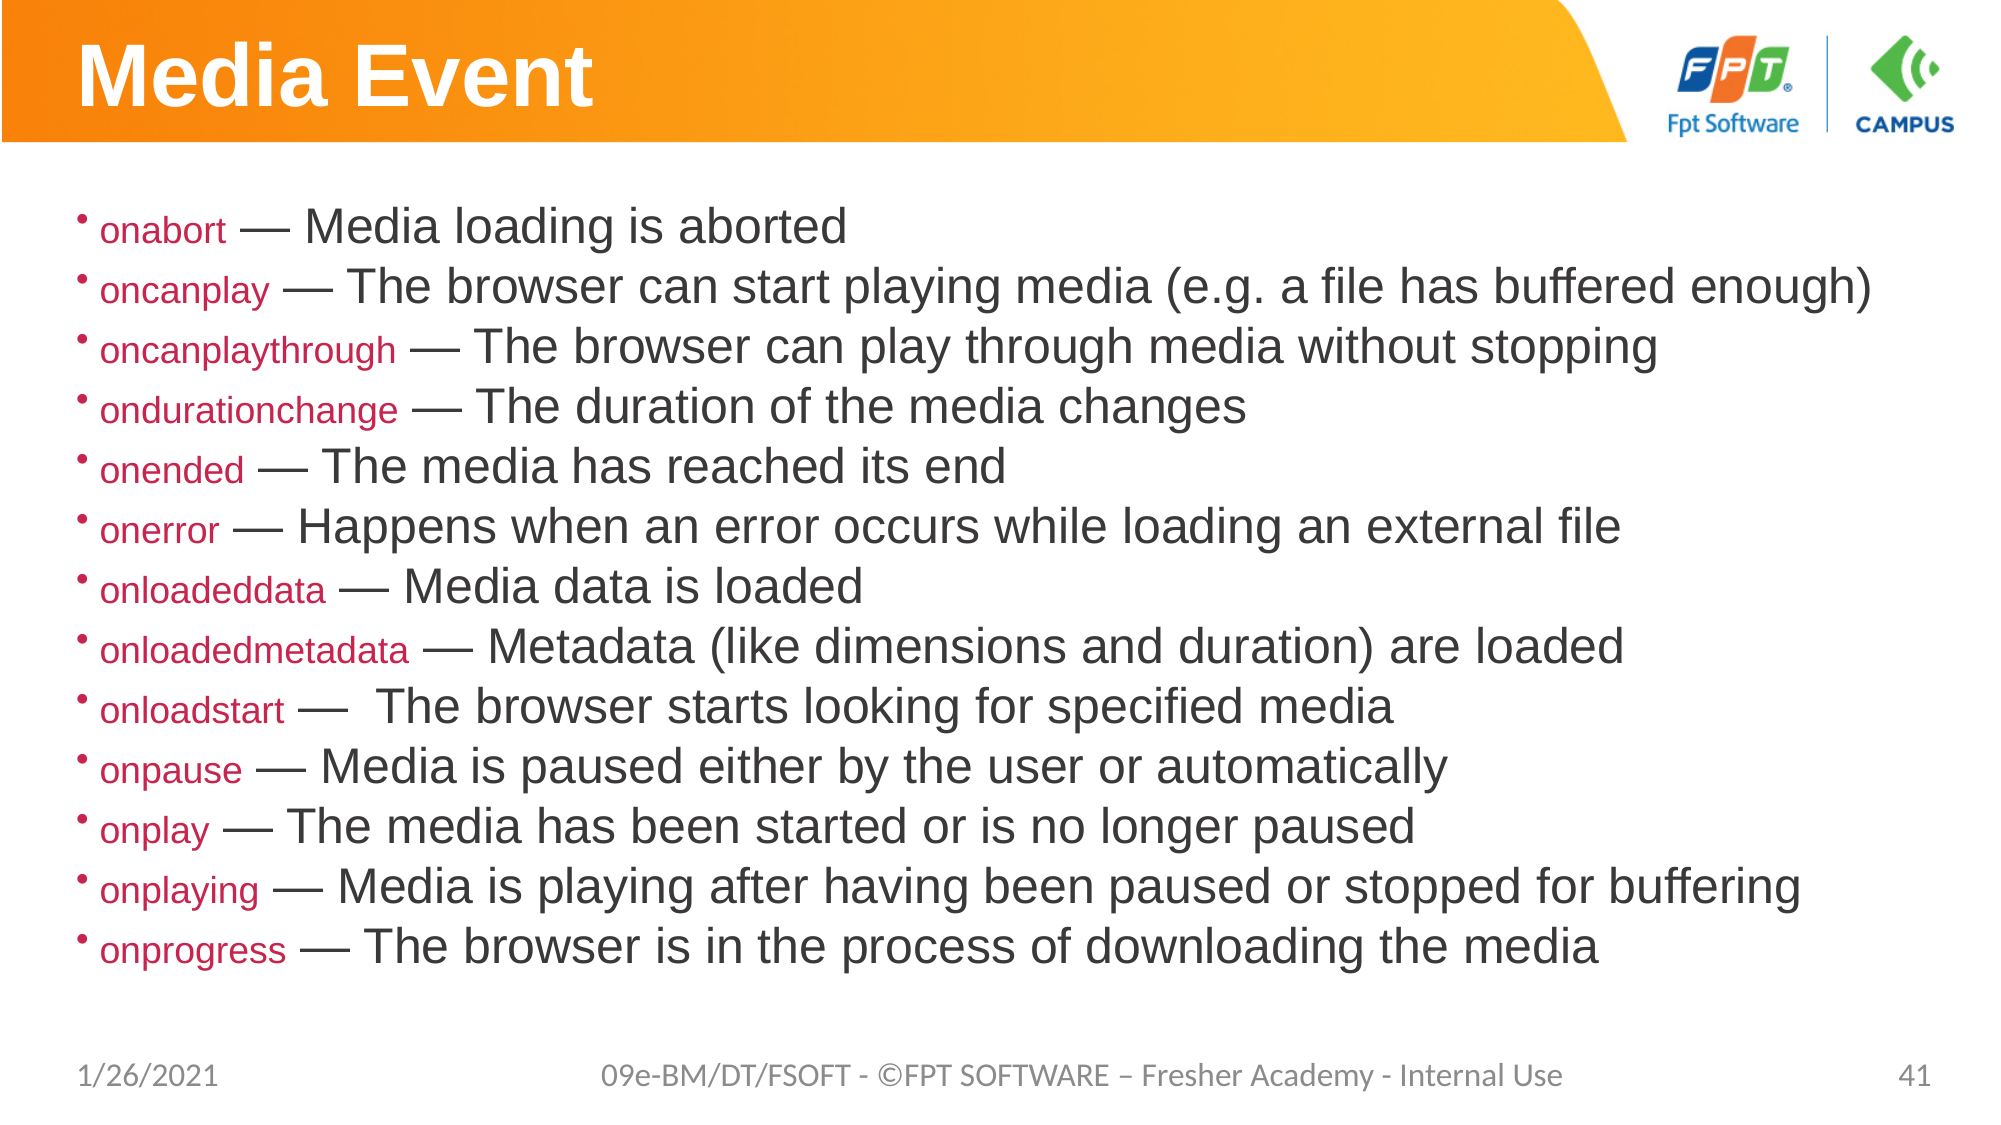

# Media Event
 onabort — Media loading is aborted
 oncanplay — The browser can start playing media (e.g. a file has buffered enough)
 oncanplaythrough — The browser can play through media without stopping
 ondurationchange — The duration of the media changes
 onended — The media has reached its end
 onerror — Happens when an error occurs while loading an external file
 onloadeddata — Media data is loaded
 onloadedmetadata — Metadata (like dimensions and duration) are loaded
 onloadstart —  The browser starts looking for specified media
 onpause — Media is paused either by the user or automatically
 onplay — The media has been started or is no longer paused
 onplaying — Media is playing after having been paused or stopped for buffering
 onprogress — The browser is in the process of downloading the media
1/26/2021
09e-BM/DT/FSOFT - ©FPT SOFTWARE – Fresher Academy - Internal Use
41